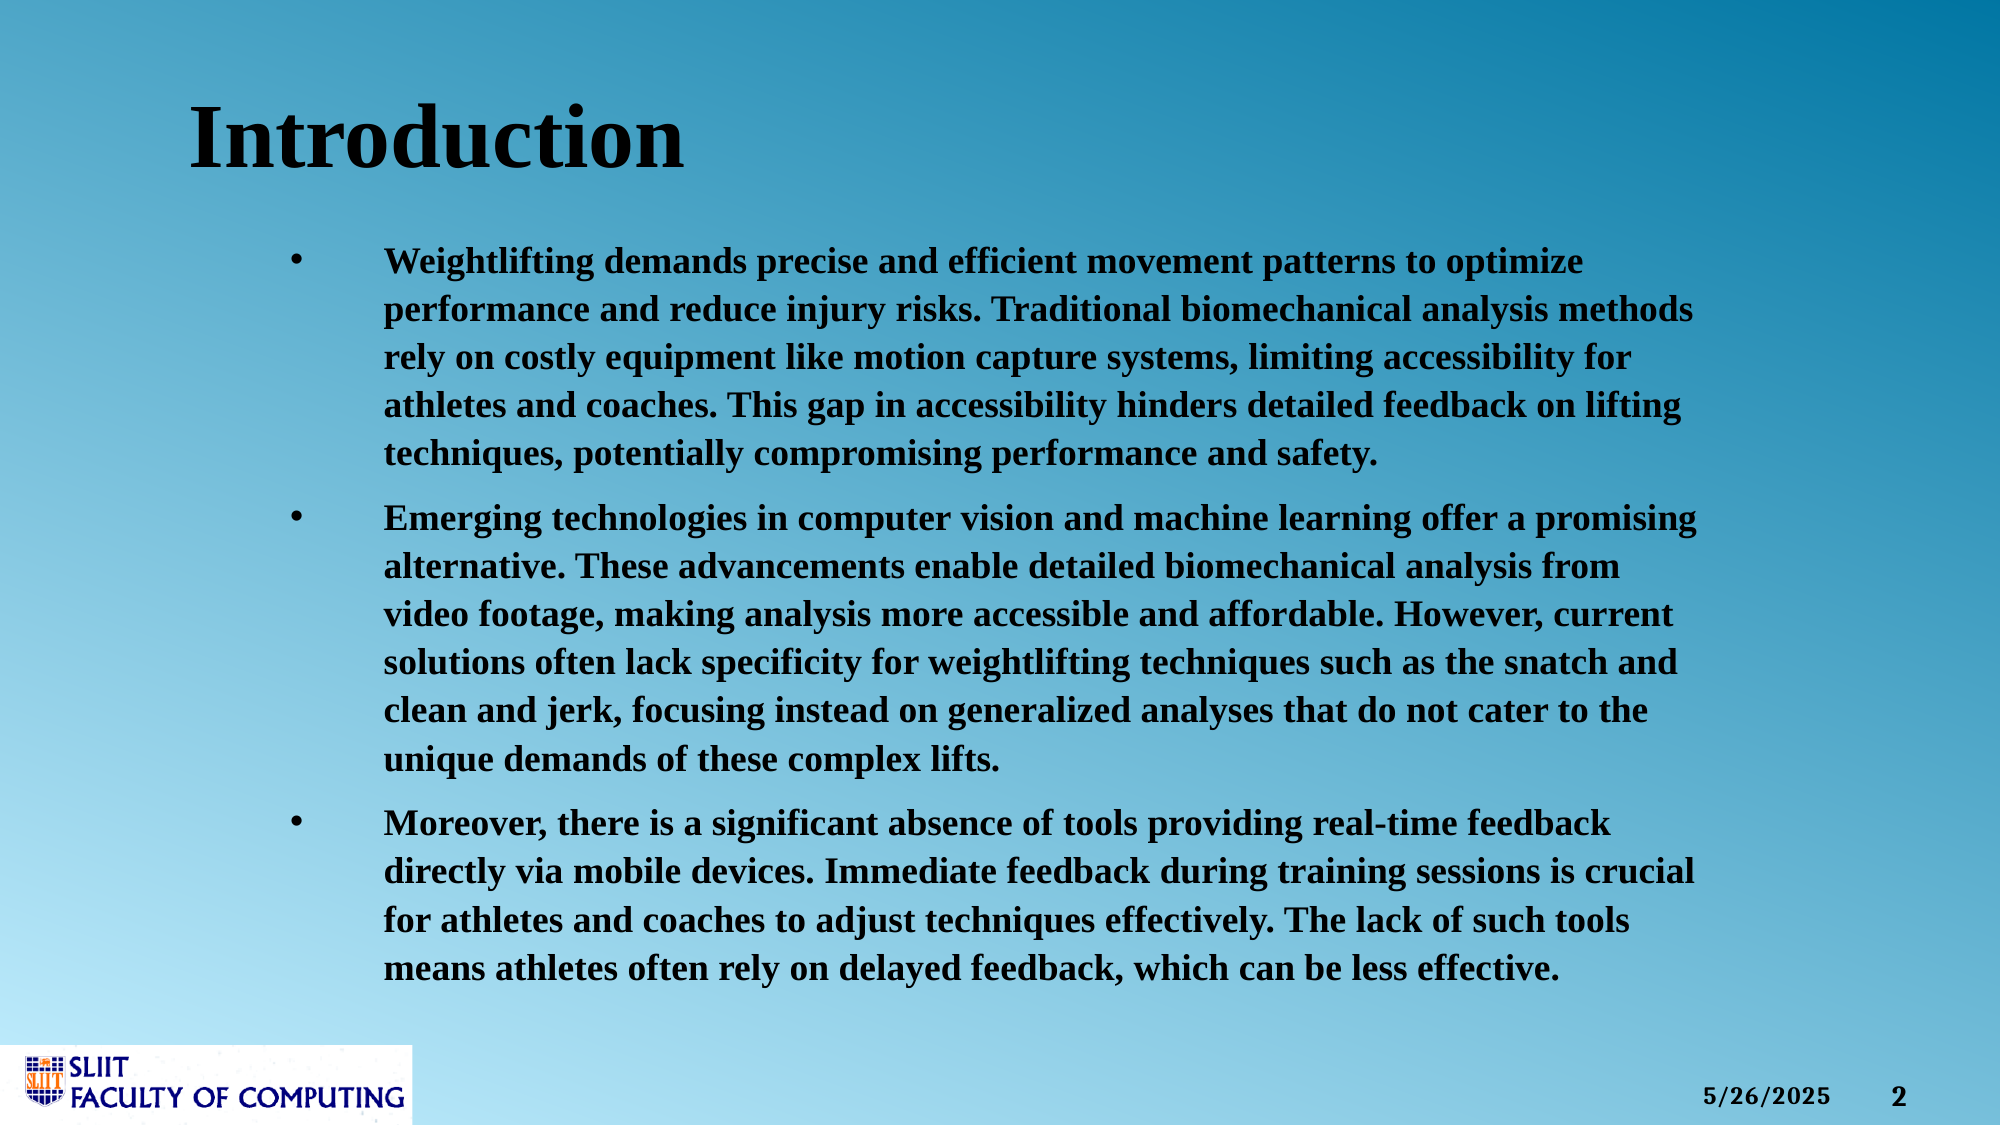

Introduction
Weightlifting demands precise and efficient movement patterns to optimize performance and reduce injury risks. Traditional biomechanical analysis methods rely on costly equipment like motion capture systems, limiting accessibility for athletes and coaches. This gap in accessibility hinders detailed feedback on lifting techniques, potentially compromising performance and safety.
Emerging technologies in computer vision and machine learning offer a promising alternative. These advancements enable detailed biomechanical analysis from video footage, making analysis more accessible and affordable. However, current solutions often lack specificity for weightlifting techniques such as the snatch and clean and jerk, focusing instead on generalized analyses that do not cater to the unique demands of these complex lifts.
Moreover, there is a significant absence of tools providing real-time feedback directly via mobile devices. Immediate feedback during training sessions is crucial for athletes and coaches to adjust techniques effectively. The lack of such tools means athletes often rely on delayed feedback, which can be less effective.